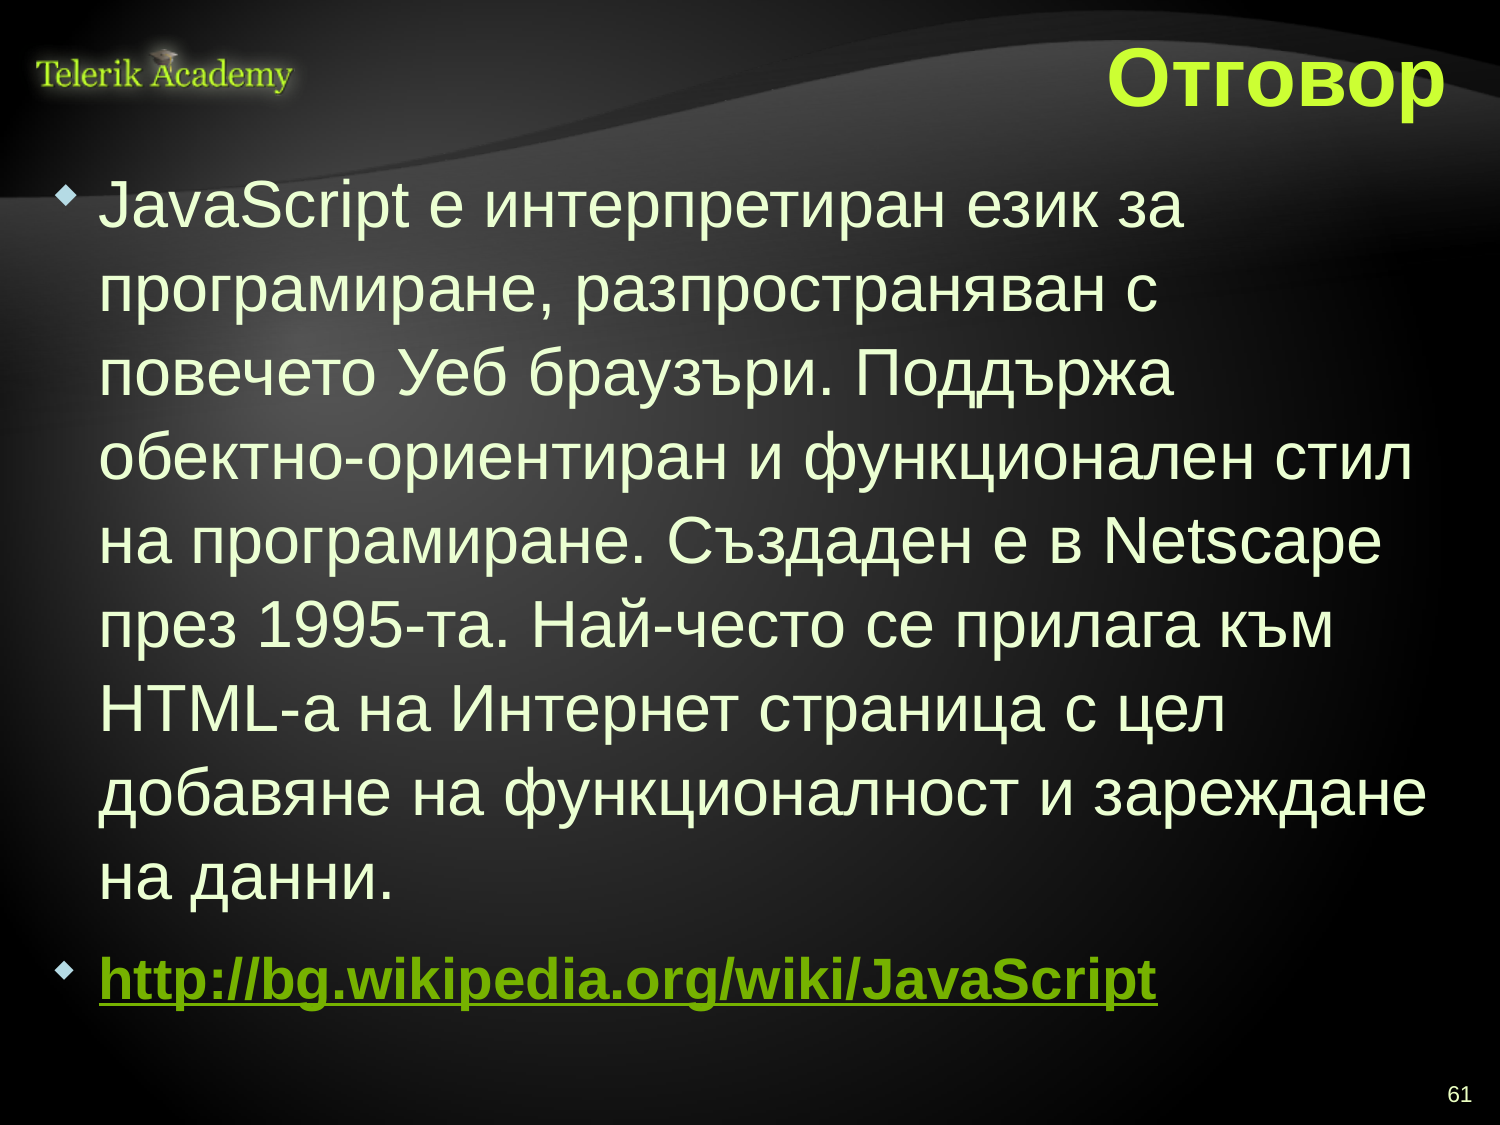

# Отговор
JavaScript е интерпретиран език за програмиране, разпространяван с повечето Уеб браузъри. Поддържа обектно-ориентиран и функционален стил на програмиране. Създаден е в Netscape през 1995-та. Най-често се прилага към HTML-а на Интернет страница с цел добавяне на функционалност и зареждане на данни.
http://bg.wikipedia.org/wiki/JavaScript
61